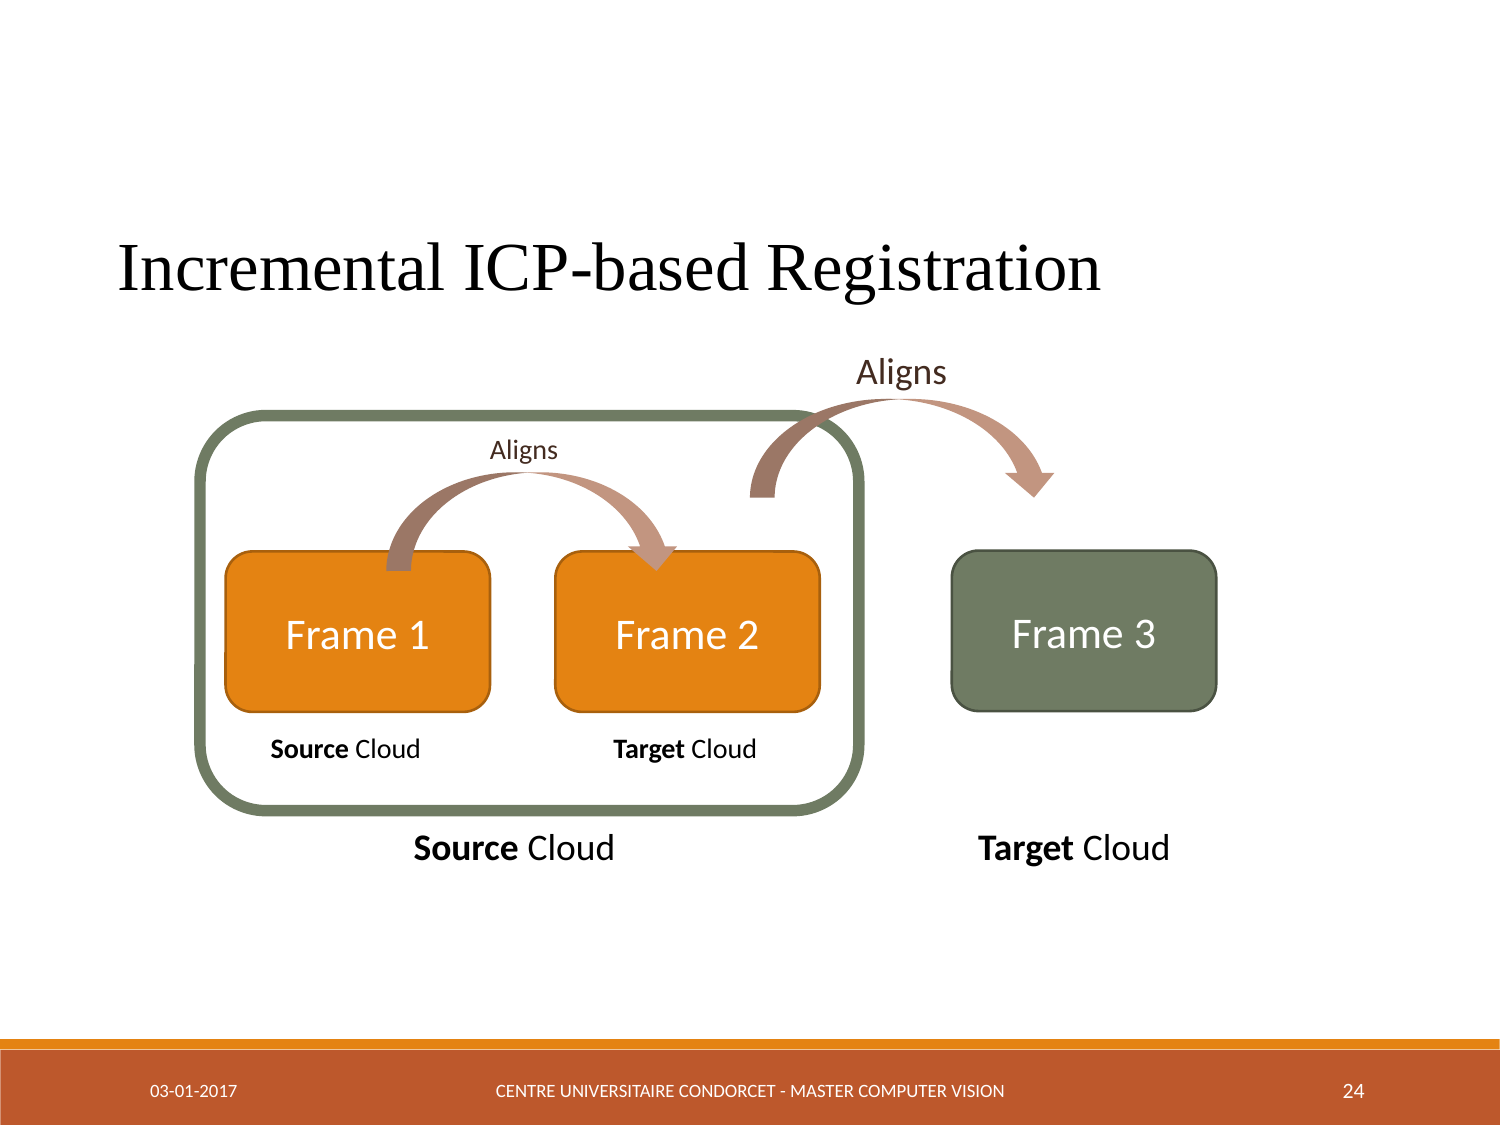

Incremental ICP-based Registration
Aligns

1
Aligns

Frame 3
Frame 1
Frame 2
Source Cloud
Target Cloud
Target Cloud
Source Cloud

03-01-2017
Centre Universitaire Condorcet - Master Computer Vision
24